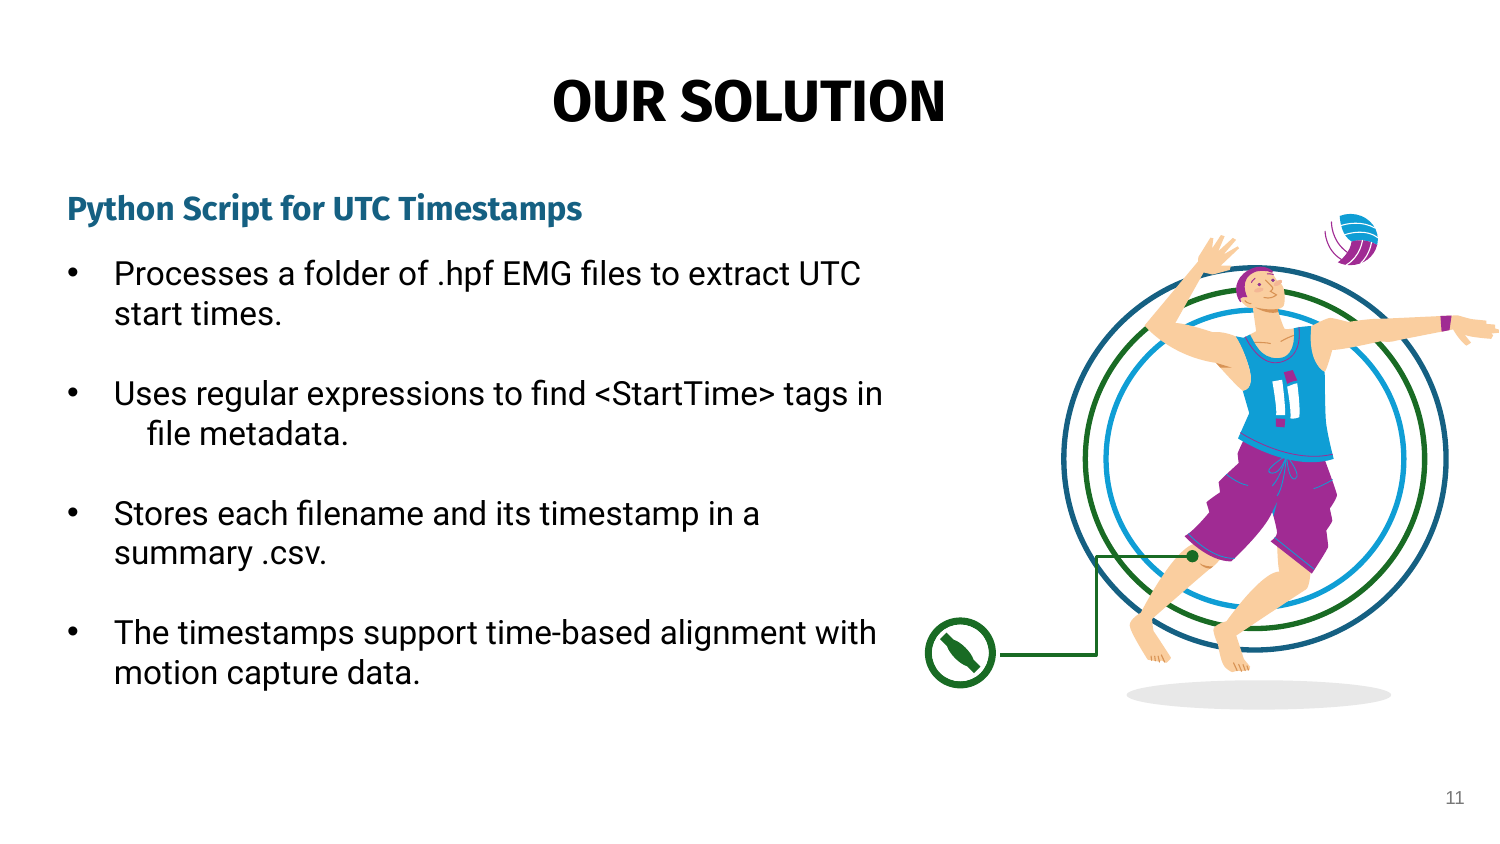

OUR SOLUTION
Python Script for UTC Timestamps

Processes a folder of .hpf EMG files to extract UTC start times.

Uses regular expressions to find <StartTime> tags in     file metadata.

Stores each filename and its timestamp in a summary .csv.

The timestamps support time-based alignment with motion capture data.

11